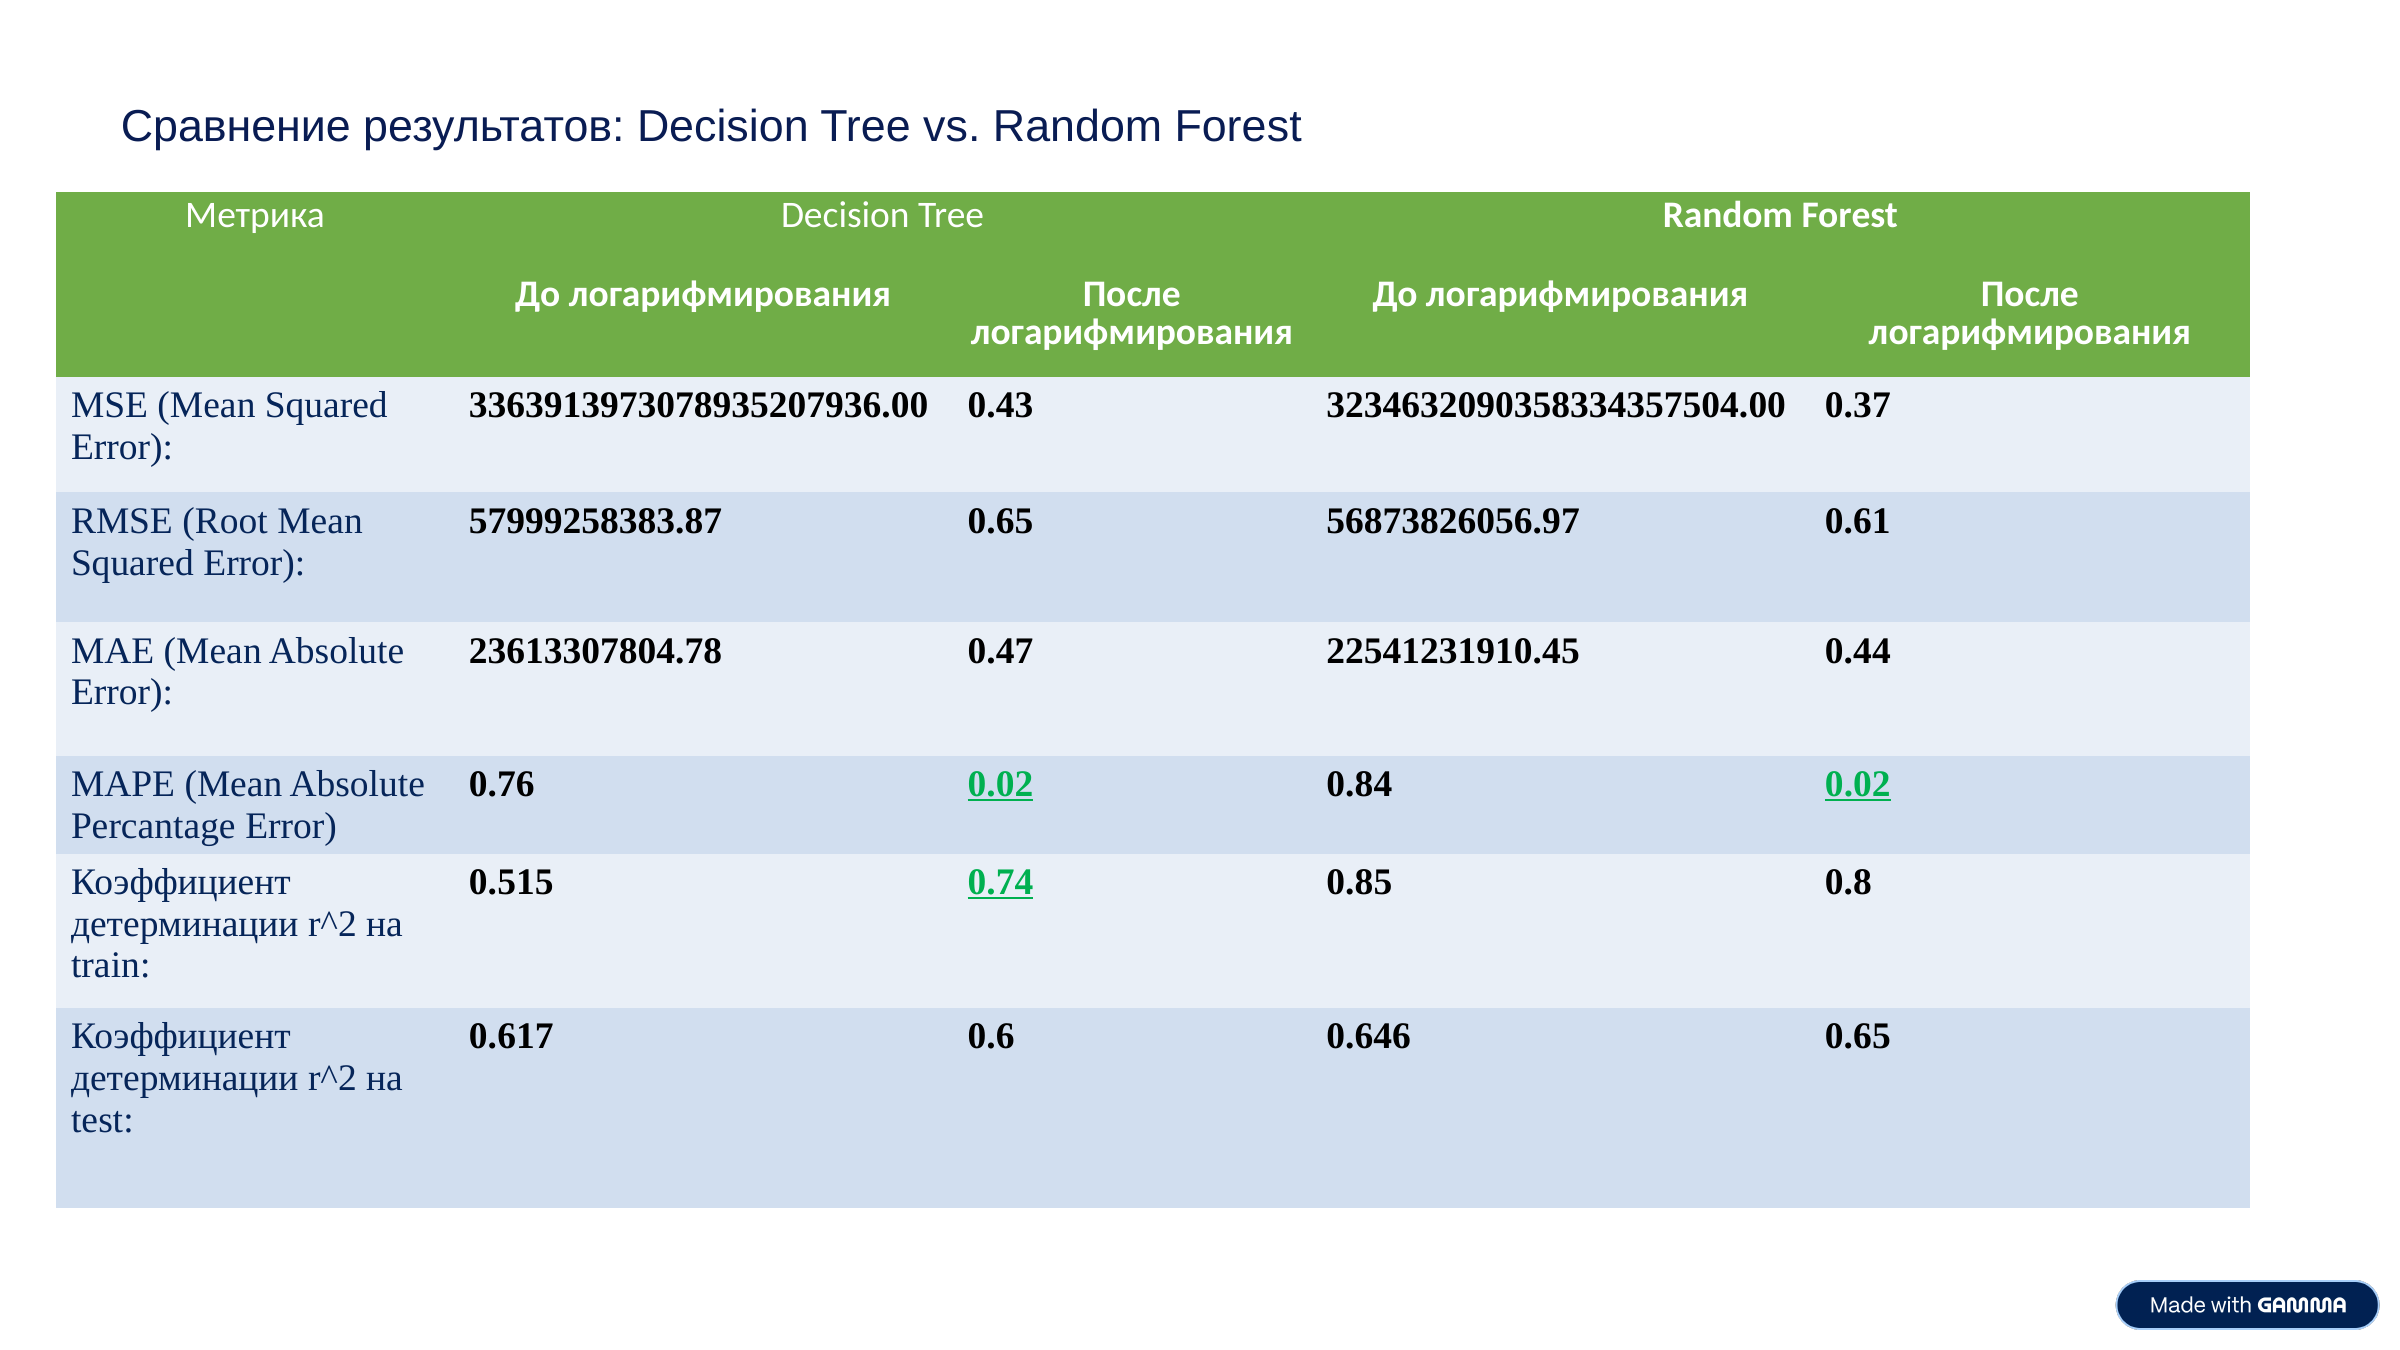

Сравнение результатов: Decision Tree vs. Random Forest
| Метрика | Decision Tree |  | Random Forest |  |
| --- | --- | --- | --- | --- |
|  | До логарифмирования | После логарифмирования | До логарифмирования | После логарифмирования |
| MSE (Mean Squared Error): | 3363913973078935207936.00 | 0.43 | 3234632090358334357504.00 | 0.37 |
| RMSE (Root Mean Squared Error): | 57999258383.87 | 0.65 | 56873826056.97 | 0.61 |
| MAE (Mean Absolute Error): | 23613307804.78 | 0.47 | 22541231910.45 | 0.44 |
| MAPE (Mean Absolute Percantage Error) | 0.76 | 0.02 | 0.84 | 0.02 |
| Коэффициент детерминации r^2 на train: | 0.515 | 0.74 | 0.85 | 0.8 |
| Коэффициент детерминации r^2 на test: | 0.617 | 0.6 | 0.646 | 0.65 |